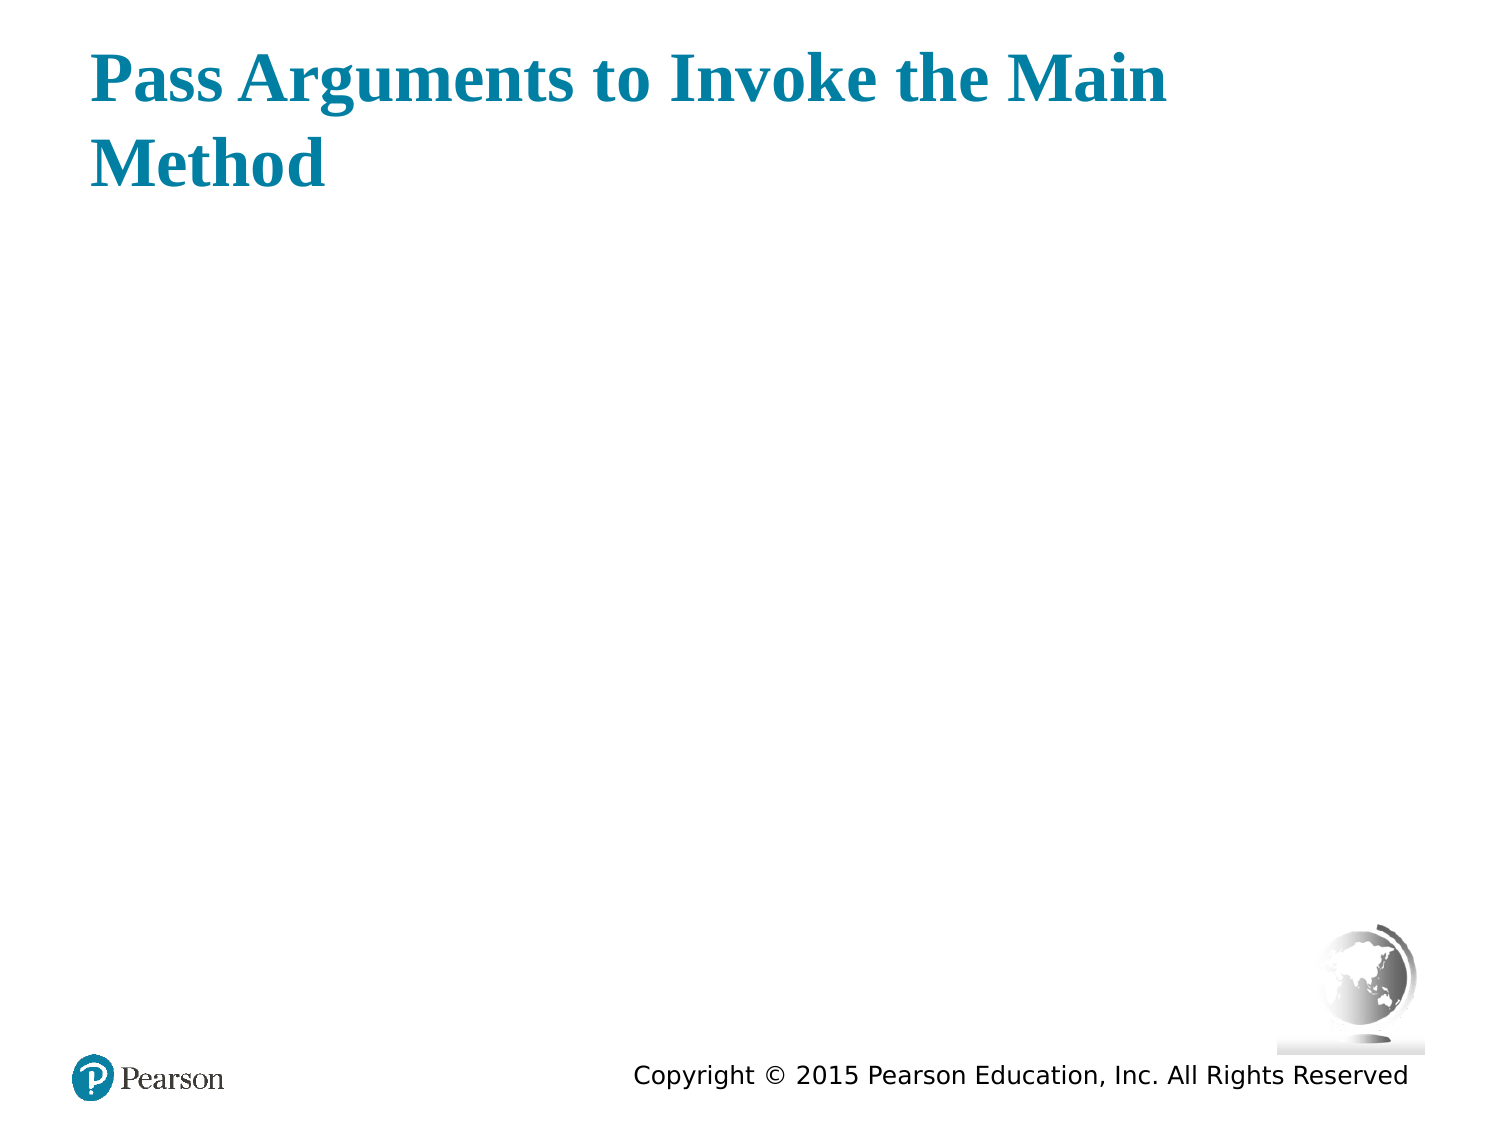

# Pass Arguments to Invoke the Main Method